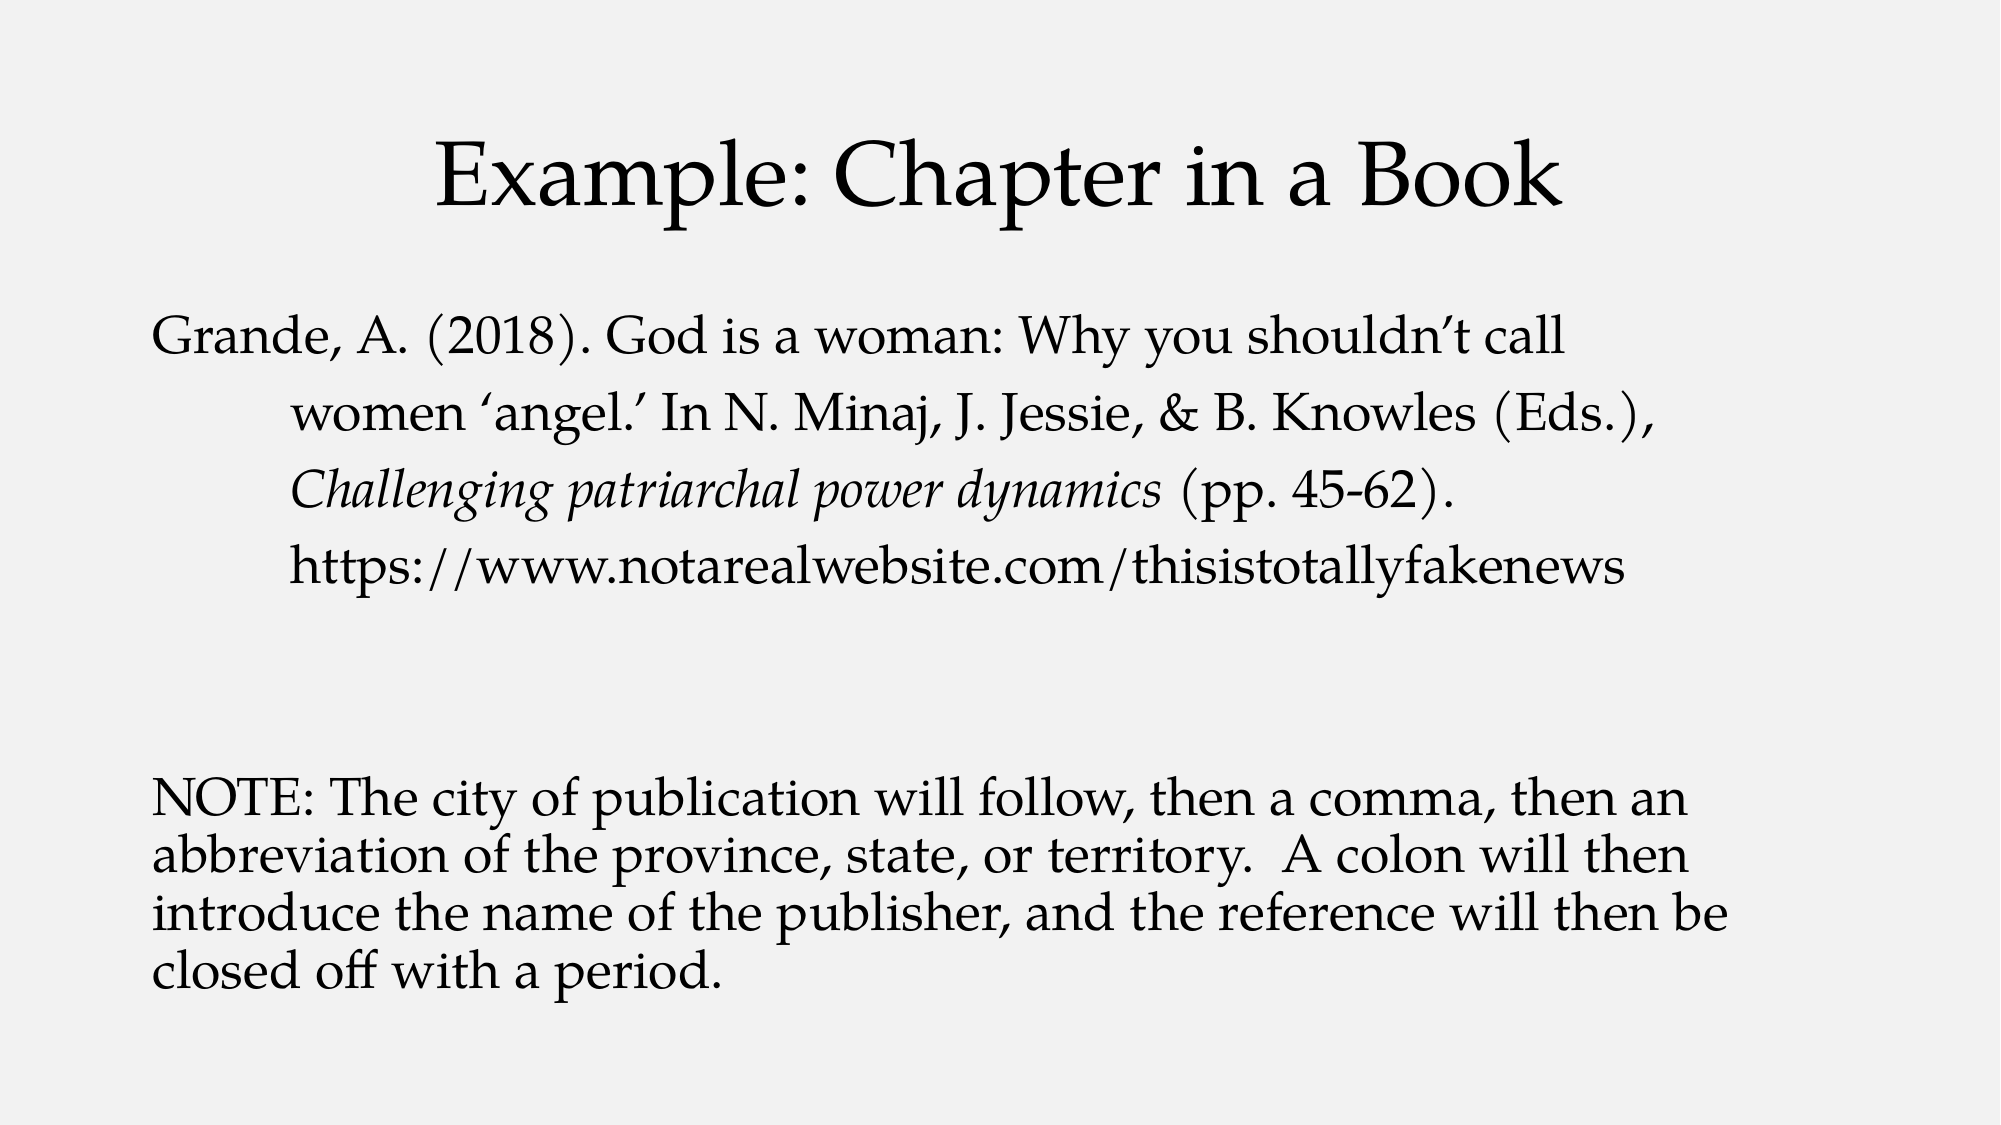

# Example: Chapter in a Book
Grande, A. (2018). God is a woman: Why you shouldn’t call
	women ‘angel.’ In N. Minaj, J. Jessie, & B. Knowles (Eds.),
	Challenging patriarchal power dynamics (pp. 45-62).
	https://www.notarealwebsite.com/thisistotallyfakenews

NOTE: The city of publication will follow, then a comma, then an abbreviation of the province, state, or territory.  A colon will then introduce the name of the publisher, and the reference will then be closed off with a period.